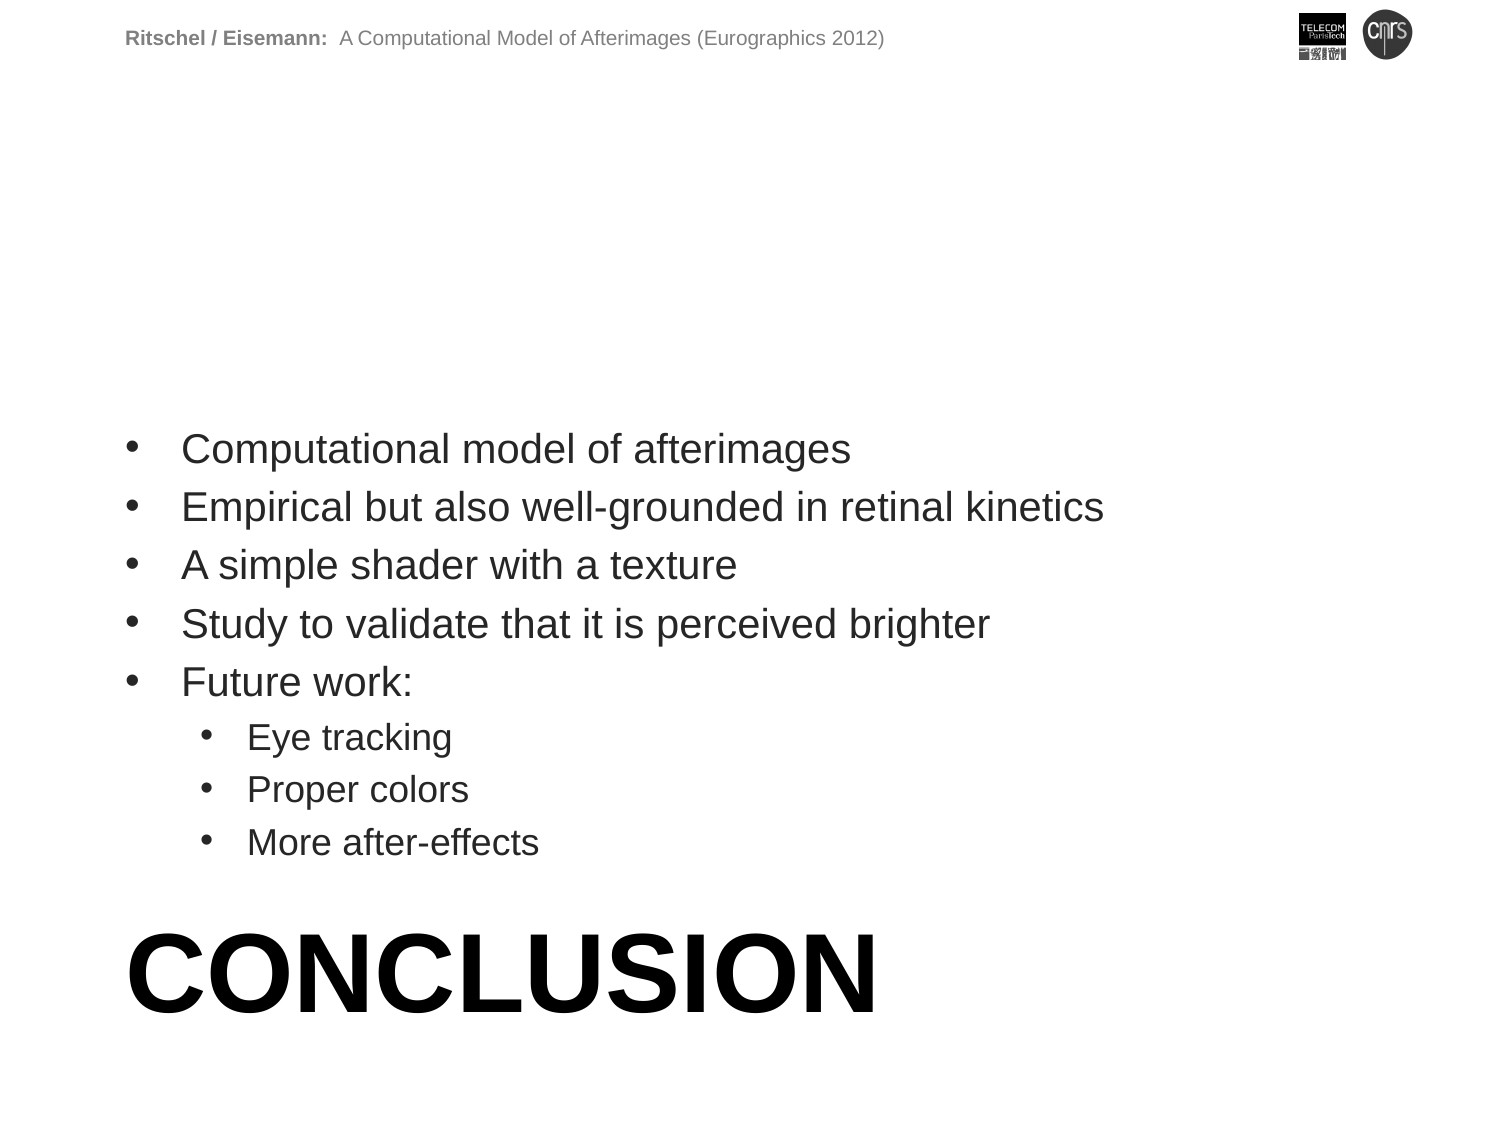

Computational model of afterimages
Empirical but also well-grounded in retinal kinetics
A simple shader with a texture
Study to validate that it is perceived brighter
Future work:
Eye tracking
Proper colors
More after-effects
# Conclusion